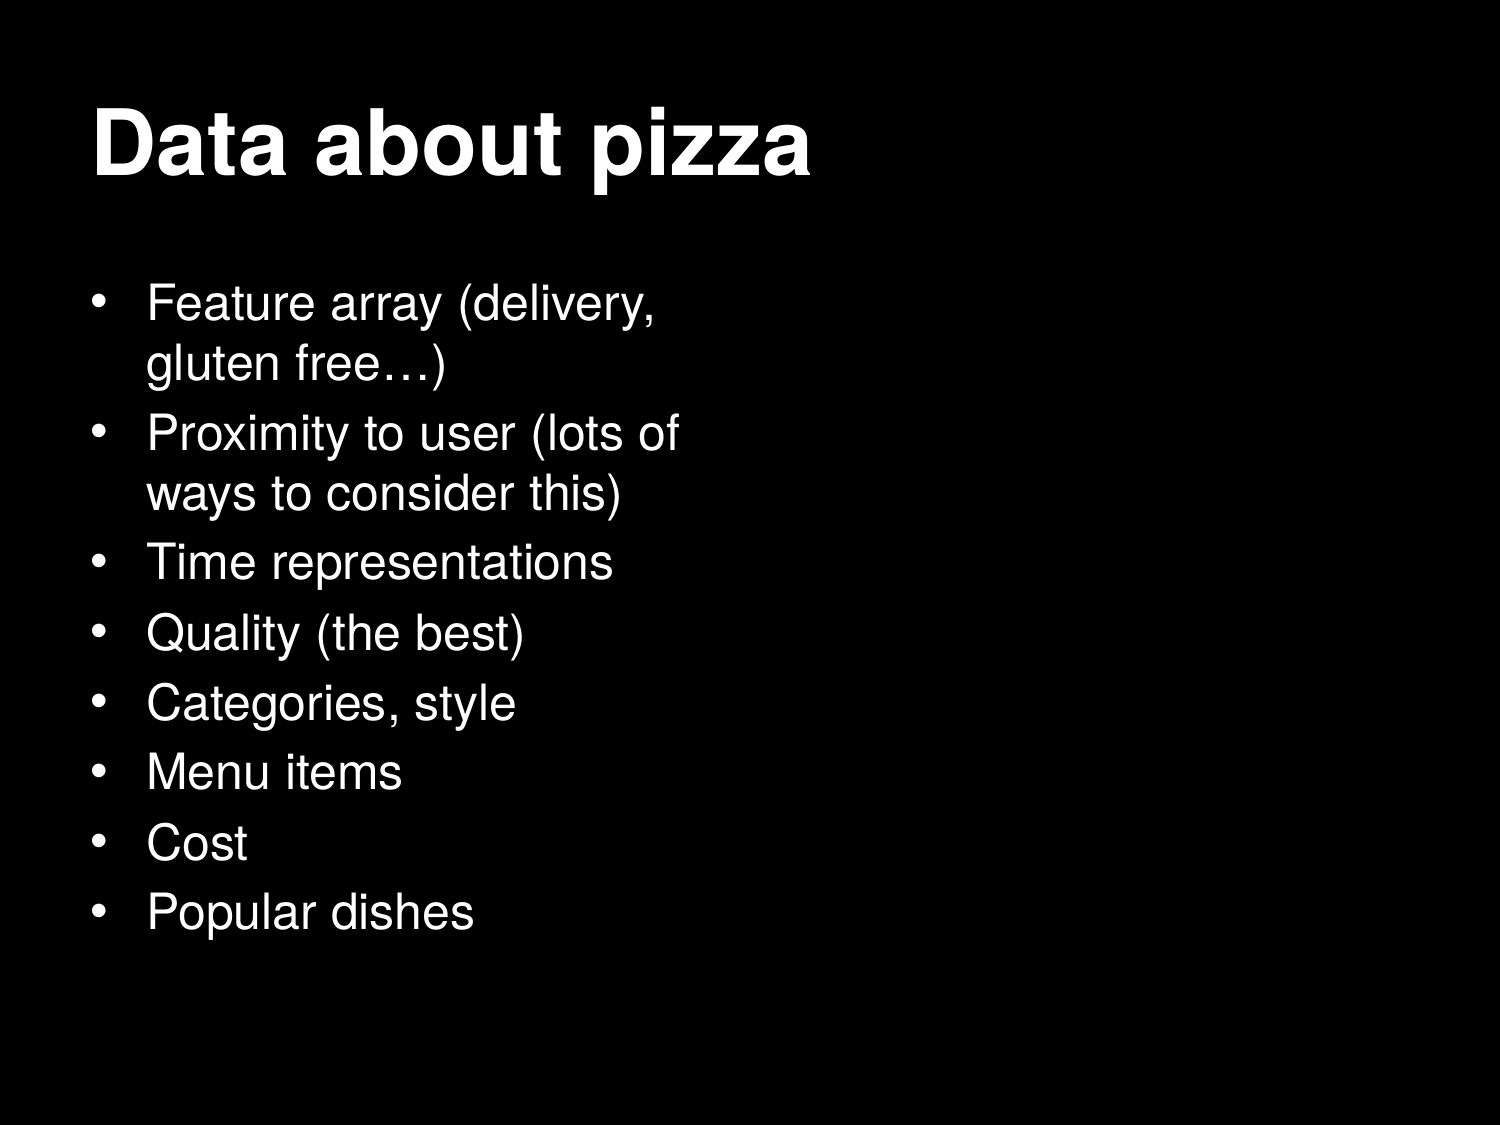

# Data about pizza
Feature array (delivery, gluten free…)
Proximity to user (lots of ways to consider this)
Time representations
Quality (the best)
Categories, style
Menu items
Cost
Popular dishes